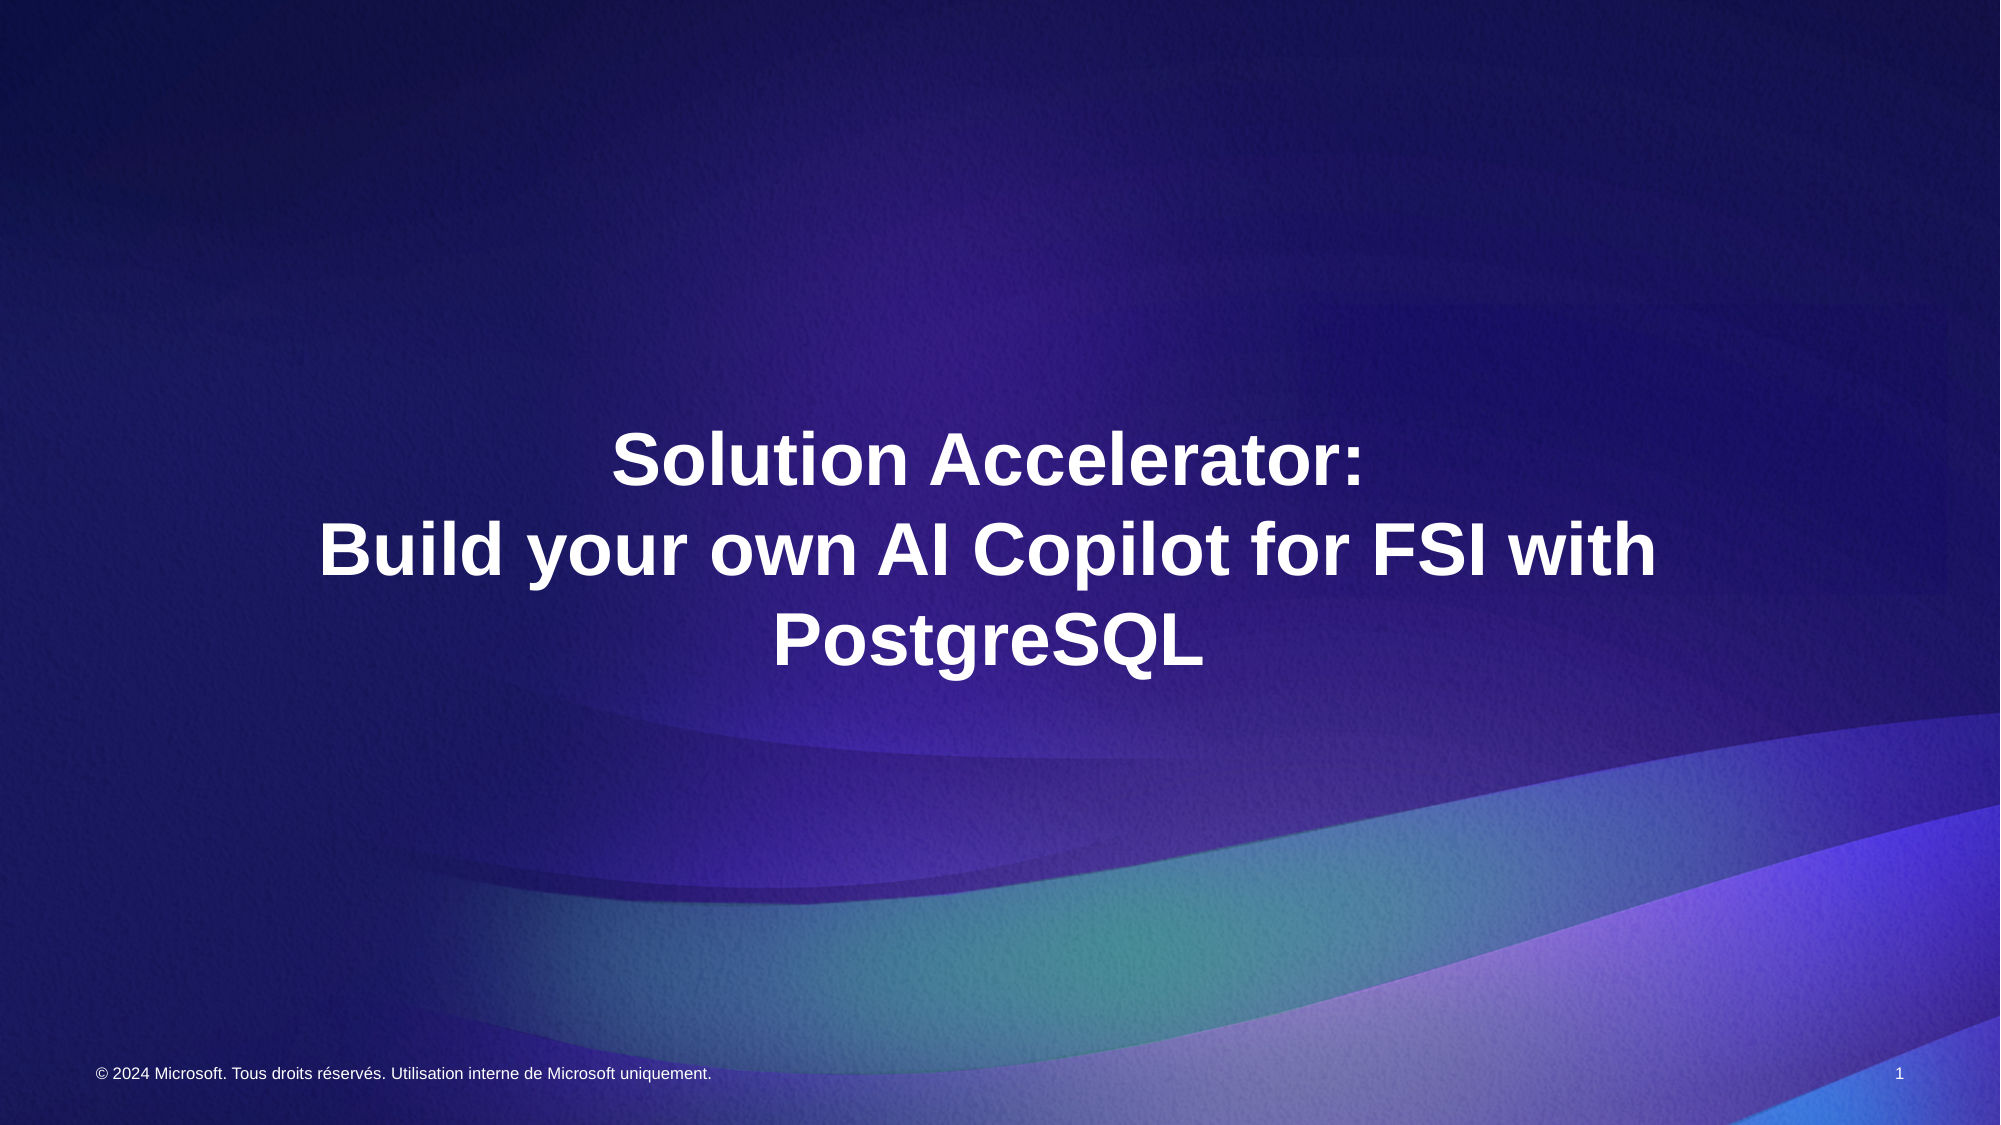

Solution Accelerator:
Build your own AI Copilot for FSI with PostgreSQL
© 2024 Microsoft. Tous droits réservés. Utilisation interne de Microsoft uniquement.
1